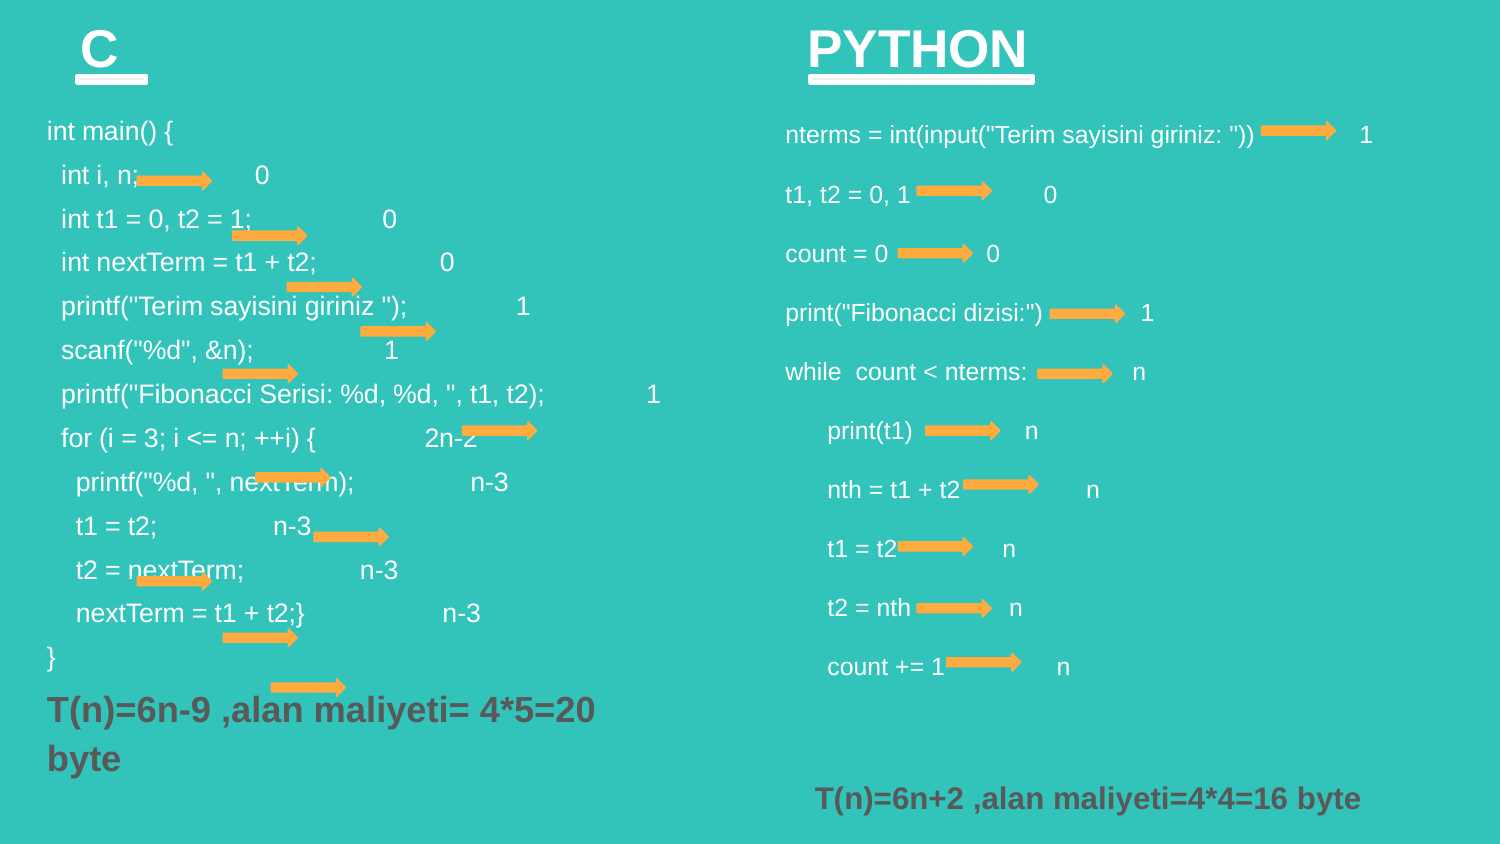

# C
PYTHON

int main() {
  int i, n;                0
  int t1 = 0, t2 = 1;                  0
  int nextTerm = t1 + t2;                 0
  printf("Terim sayisini giriniz ");               1
  scanf("%d", &n);                  1
  printf("Fibonacci Serisi: %d, %d, ", t1, t2);              1
  for (i = 3; i <= n; ++i) {               2n-2
    printf("%d, ", nextTerm);                n-3
    t1 = t2;                n-3
    t2 = nextTerm;                n-3
    nextTerm = t1 + t2;}                   n-3
}
T(n)=6n-9 ,alan maliyeti= 4*5=20 byte
nterms = int(input("Terim sayisini giriniz: "))               1
t1, t2 = 0, 1                   0
count = 0              0
print("Fibonacci dizisi:")              1
while  count < nterms:               n
      print(t1)                n
      nth = t1 + t2                  n
      t1 = t2               n
      t2 = nth              n
      count += 1                n

T(n)=6n+2 ,alan maliyeti=4*4=16 byte